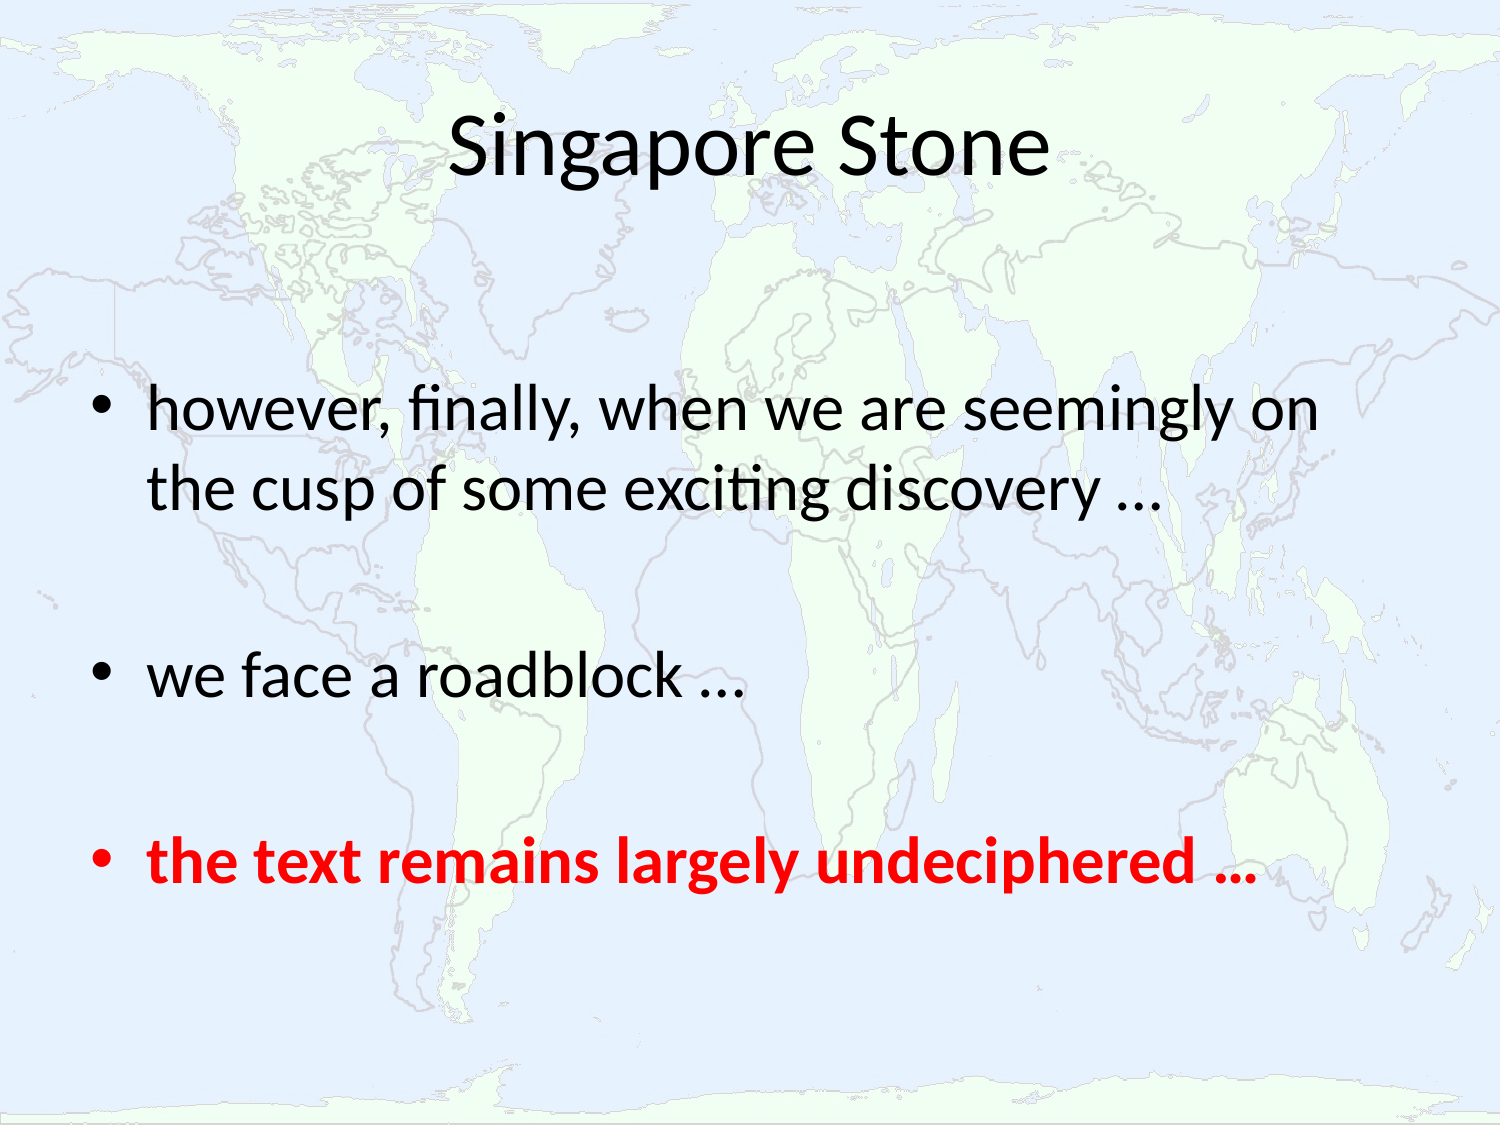

# Singapore Stone

however, finally, when we are seemingly on the cusp of some exciting discovery …

we face a roadblock …

the text remains largely undeciphered …